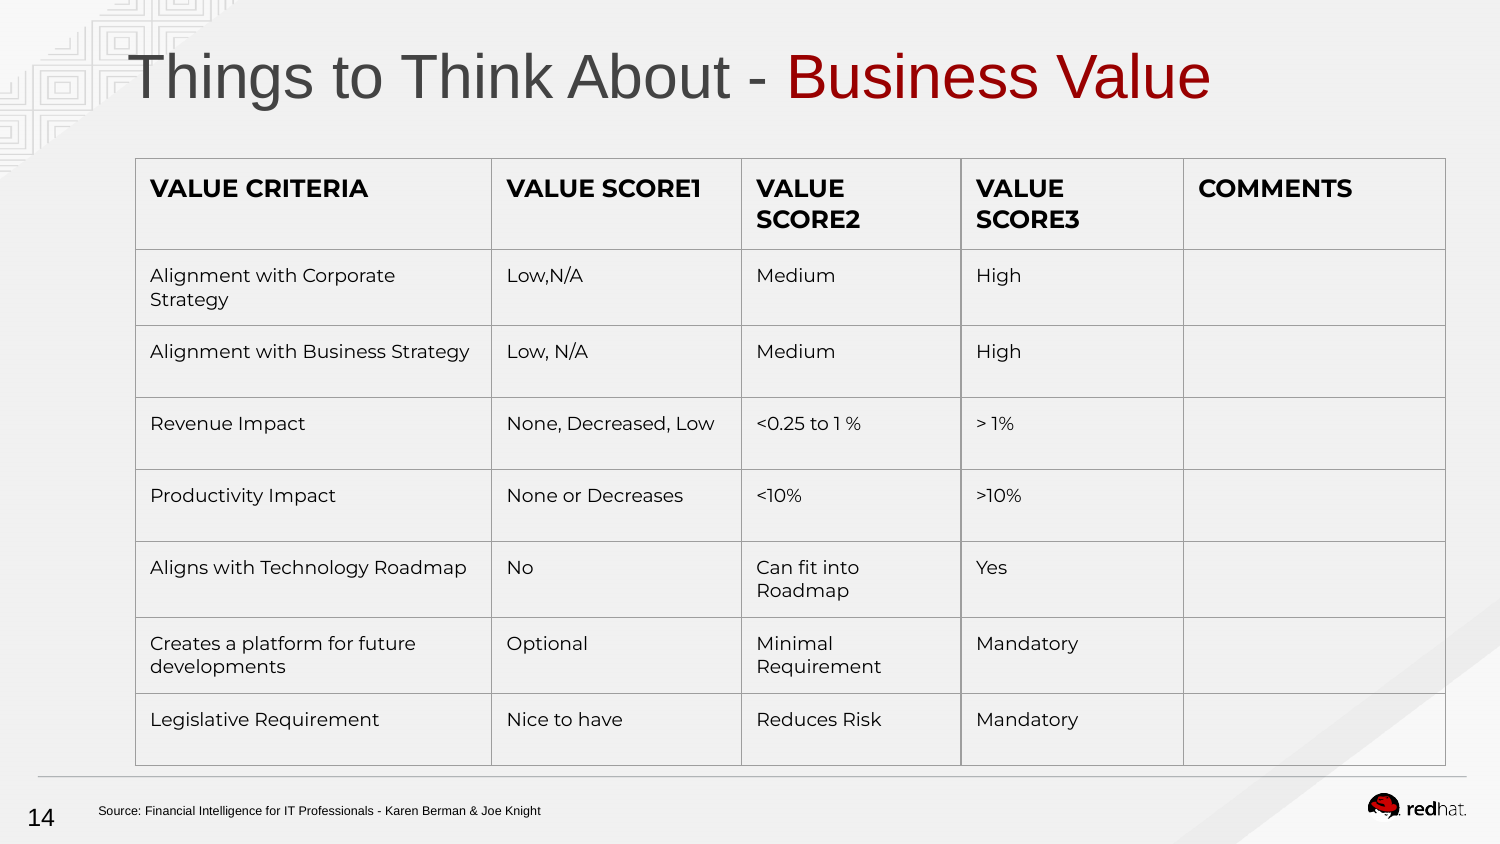

Things to Think About - Business Value
| VALUE CRITERIA | VALUE SCORE1 | VALUE SCORE2 | VALUE SCORE3 | COMMENTS |
| --- | --- | --- | --- | --- |
| Alignment with Corporate Strategy | Low,N/A | Medium | High |  |
| Alignment with Business Strategy | Low, N/A | Medium | High |  |
| Revenue Impact | None, Decreased, Low | <0.25 to 1 % | > 1% |  |
| Productivity Impact | None or Decreases | <10% | >10% |  |
| Aligns with Technology Roadmap | No | Can fit into Roadmap | Yes |  |
| Creates a platform for future developments | Optional | Minimal Requirement | Mandatory |  |
| Legislative Requirement | Nice to have | Reduces Risk | Mandatory |  |
Source: Financial Intelligence for IT Professionals - Karen Berman & Joe Knight
14